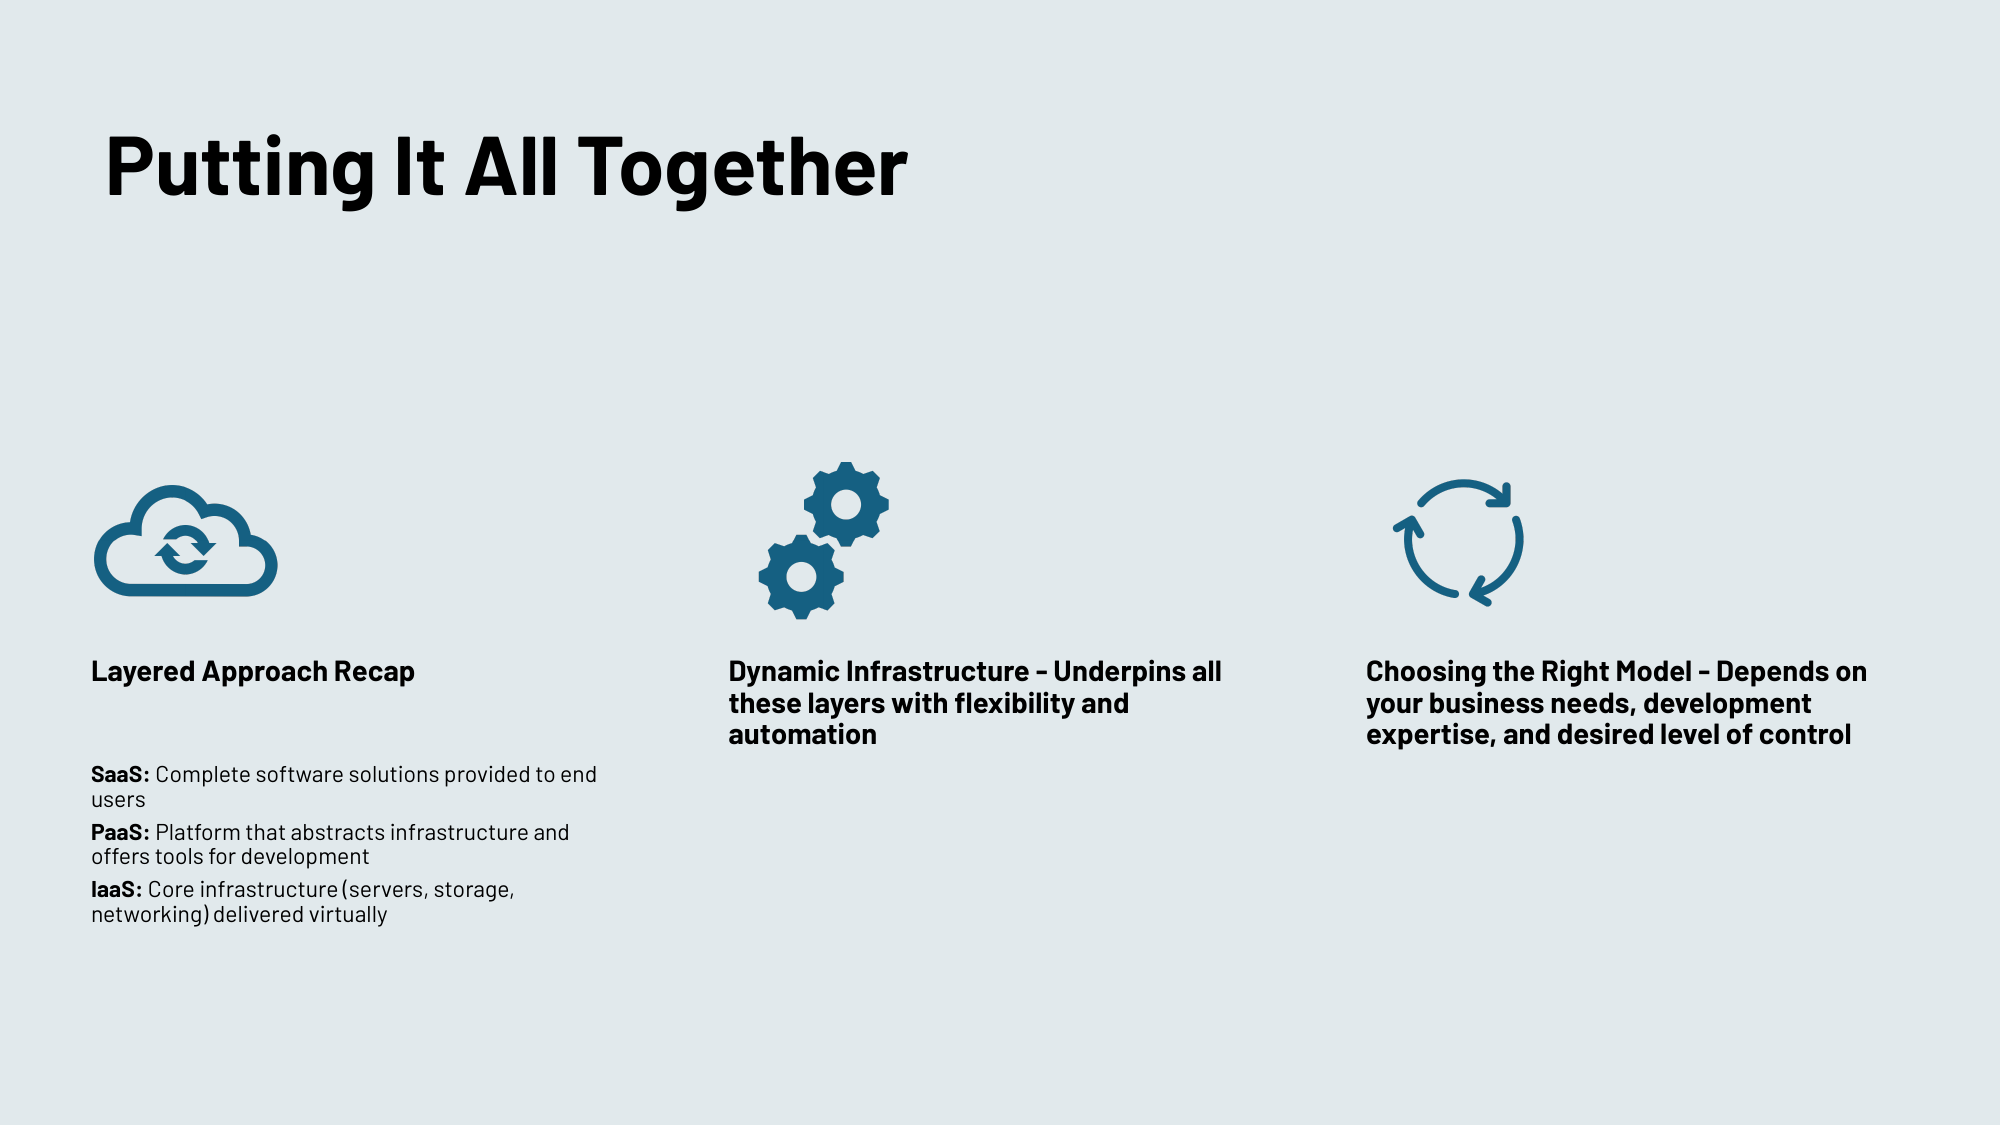

# Putting It All Together
Layered Approach Recap
SaaS: Complete software solutions provided to end users
PaaS: Platform that abstracts infrastructure and offers tools for development
IaaS: Core infrastructure (servers, storage, networking) delivered virtually
Dynamic Infrastructure - Underpins all these layers with flexibility and automation
Choosing the Right Model - Depends on your business needs, development expertise, and desired level of control